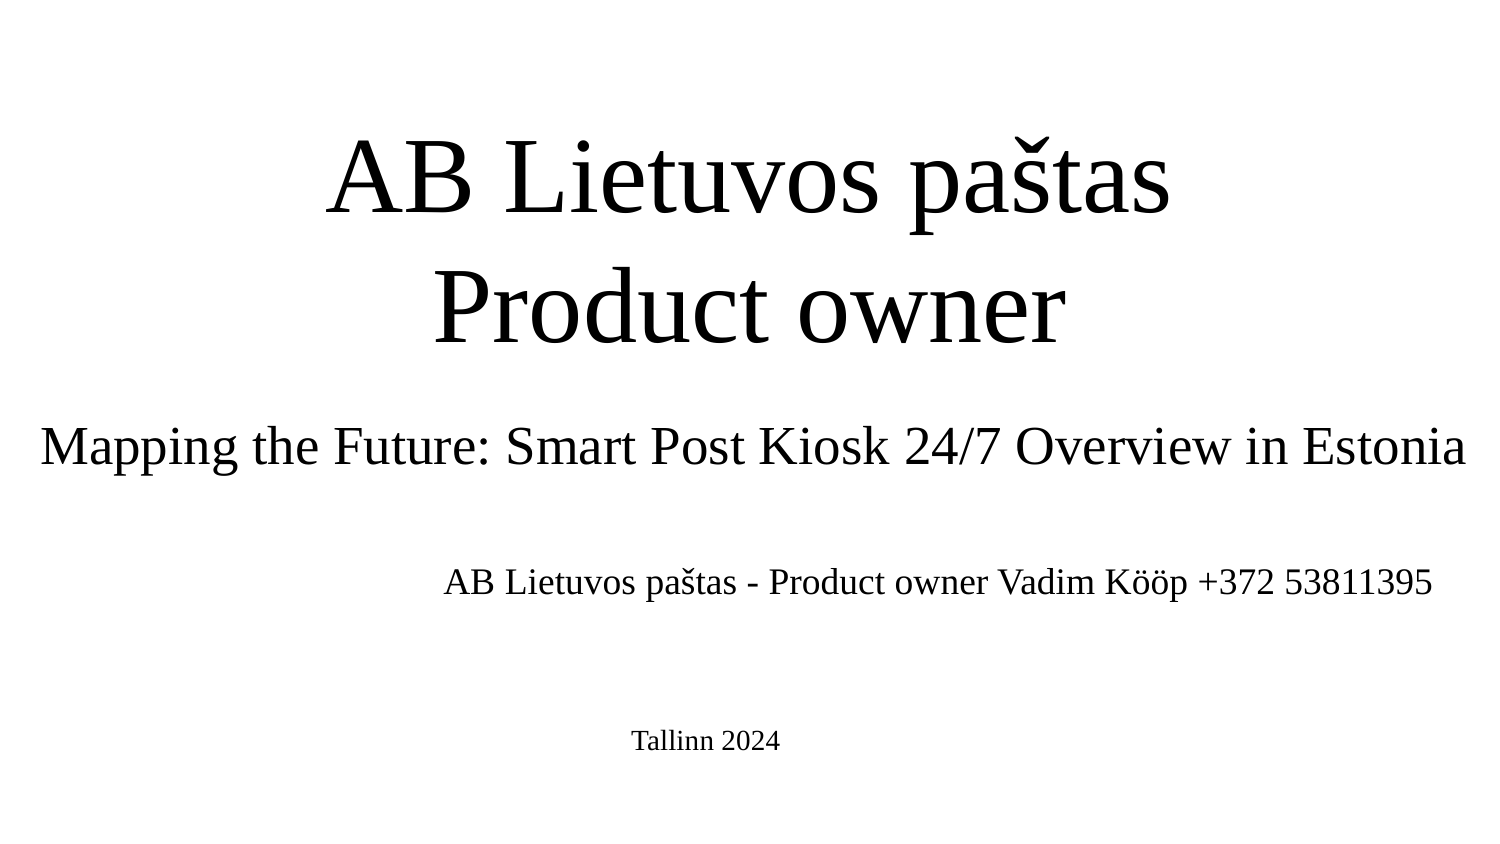

# AB Lietuvos paštas
Product owner
Mapping the Future: Smart Post Kiosk 24/7 Overview in Estonia
AB Lietuvos paštas - Product owner Vadim Kööp +372 53811395
Tallinn 2024